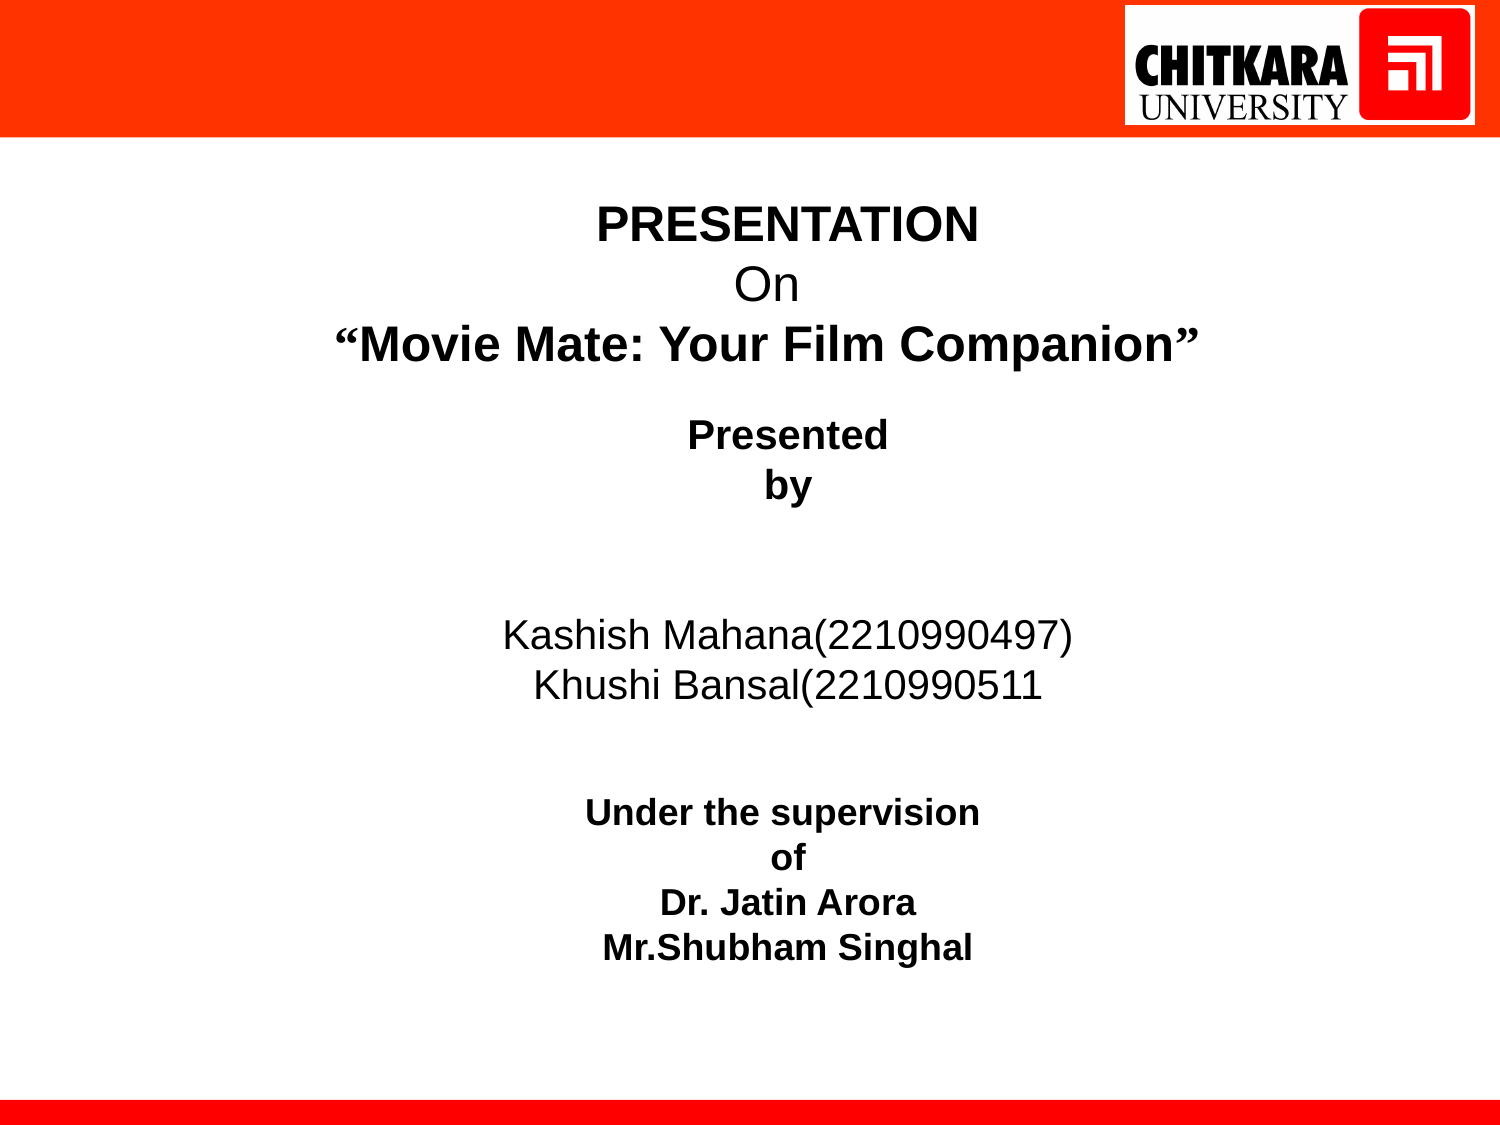

PRESENTATION
On
“Movie Mate: Your Film Companion”

Presented
 by

Kashish Mahana(2210990497)
Khushi Bansal(2210990511

Under the supervision
of
Dr. Jatin Arora
Mr.Shubham Singhal